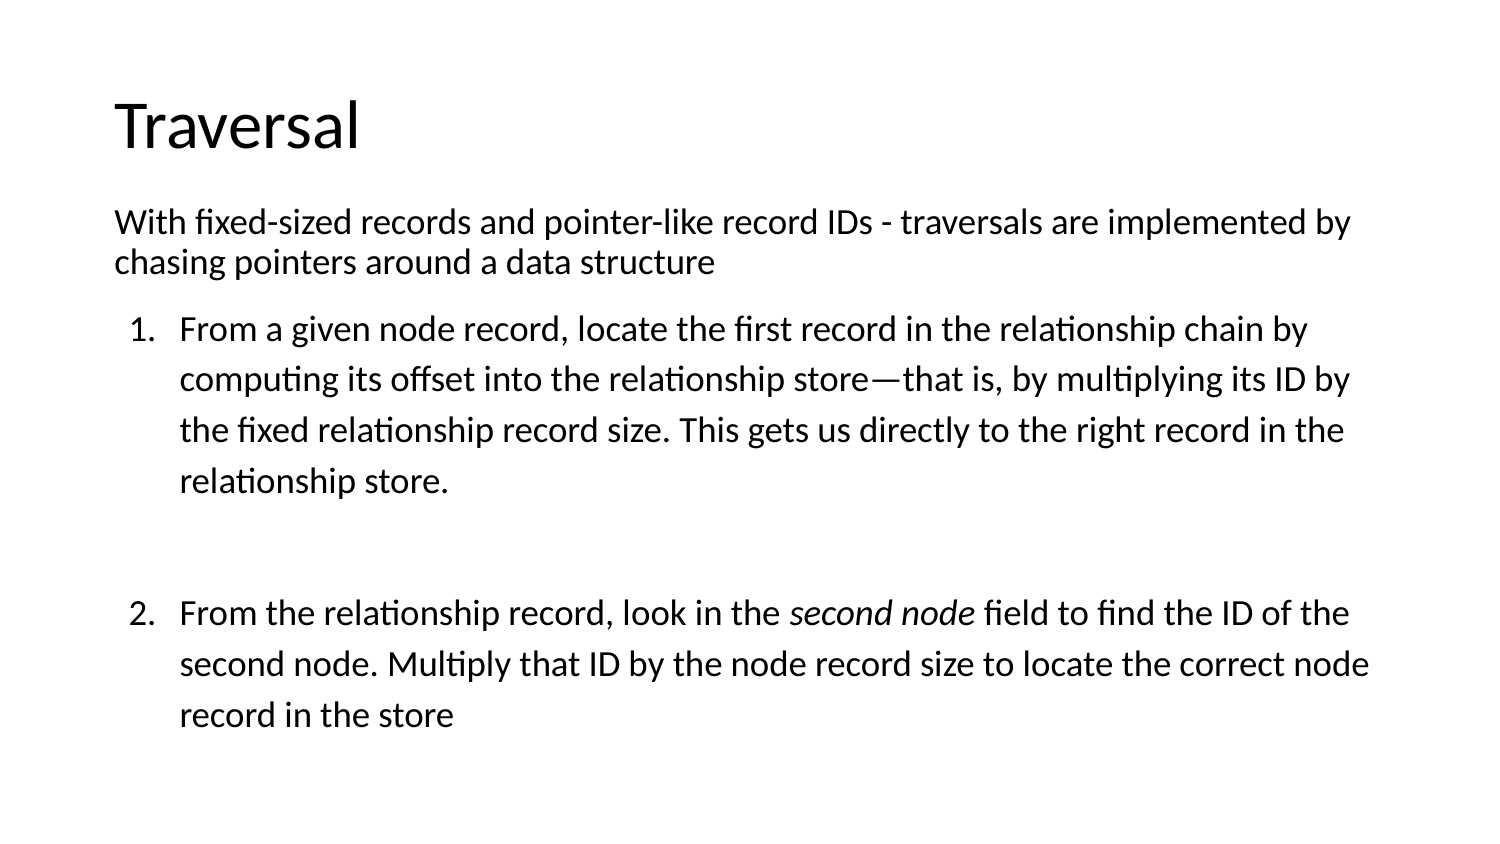

# Traversal
With fixed-sized records and pointer-like record IDs - traversals are implemented by chasing pointers around a data structure
From a given node record, locate the first record in the relationship chain by computing its offset into the relationship store—that is, by multiplying its ID by the fixed relationship record size. This gets us directly to the right record in the relationship store.

From the relationship record, look in the second node field to find the ID of the second node. Multiply that ID by the node record size to locate the correct node record in the store